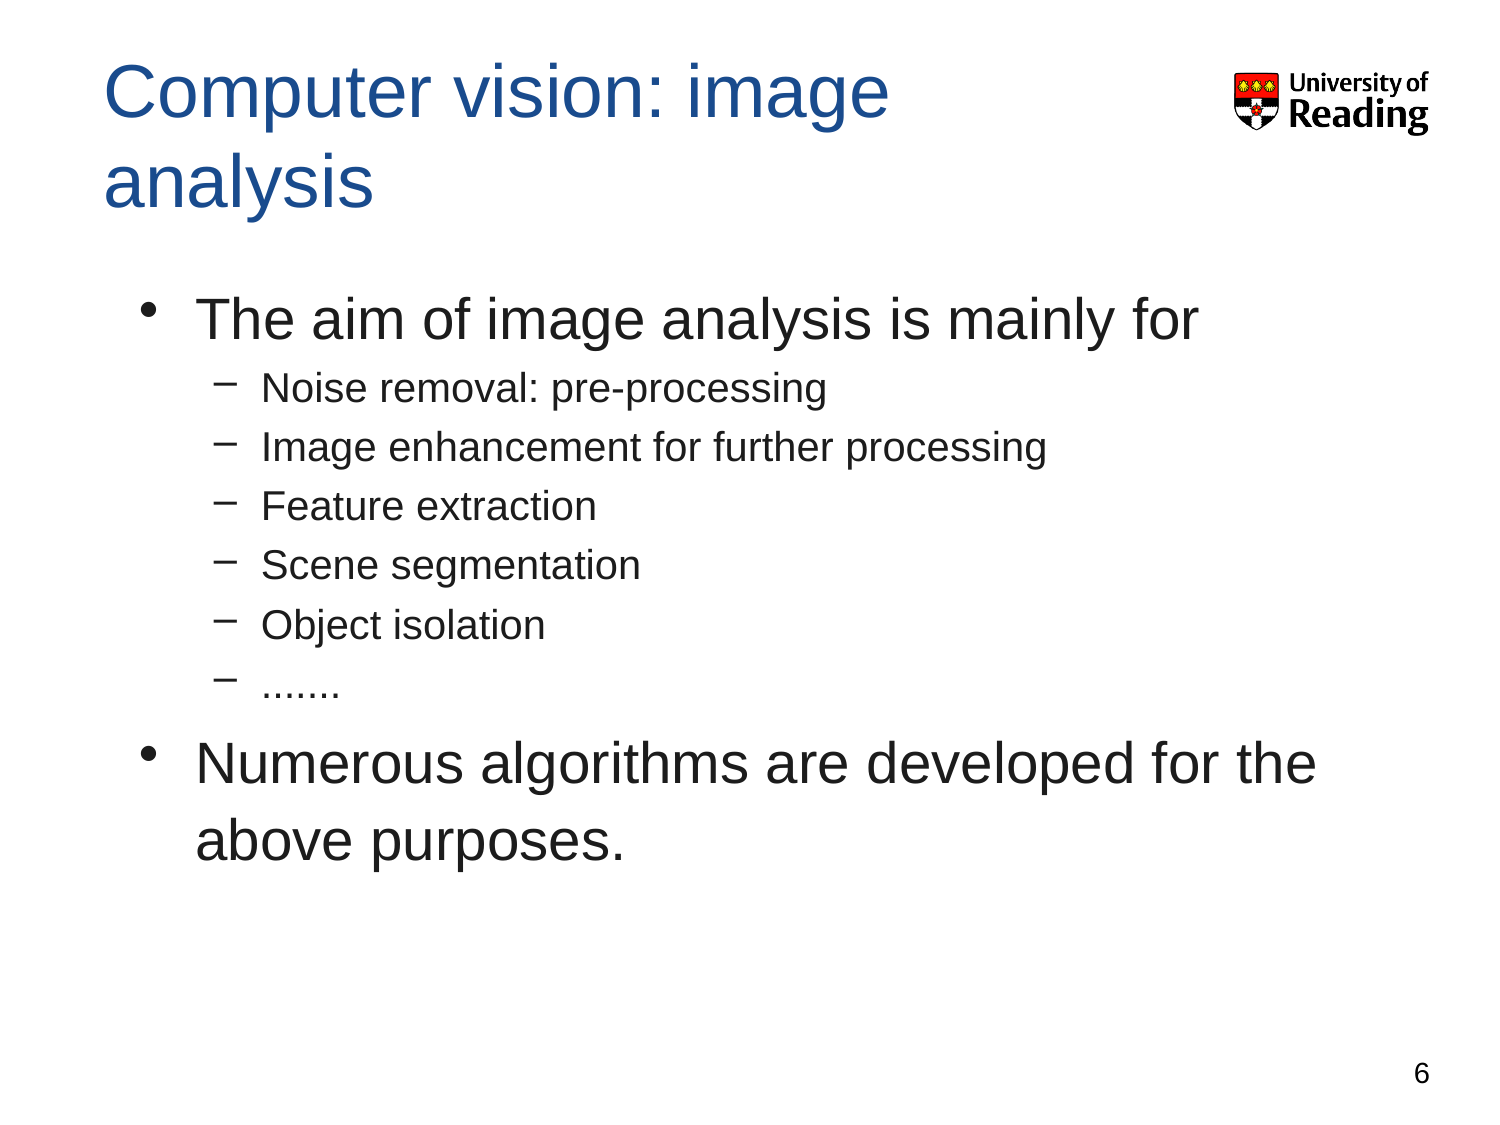

# Computer vision: image analysis
The aim of image analysis is mainly for
Noise removal: pre-processing
Image enhancement for further processing
Feature extraction
Scene segmentation
Object isolation
.......
Numerous algorithms are developed for the above purposes.

6